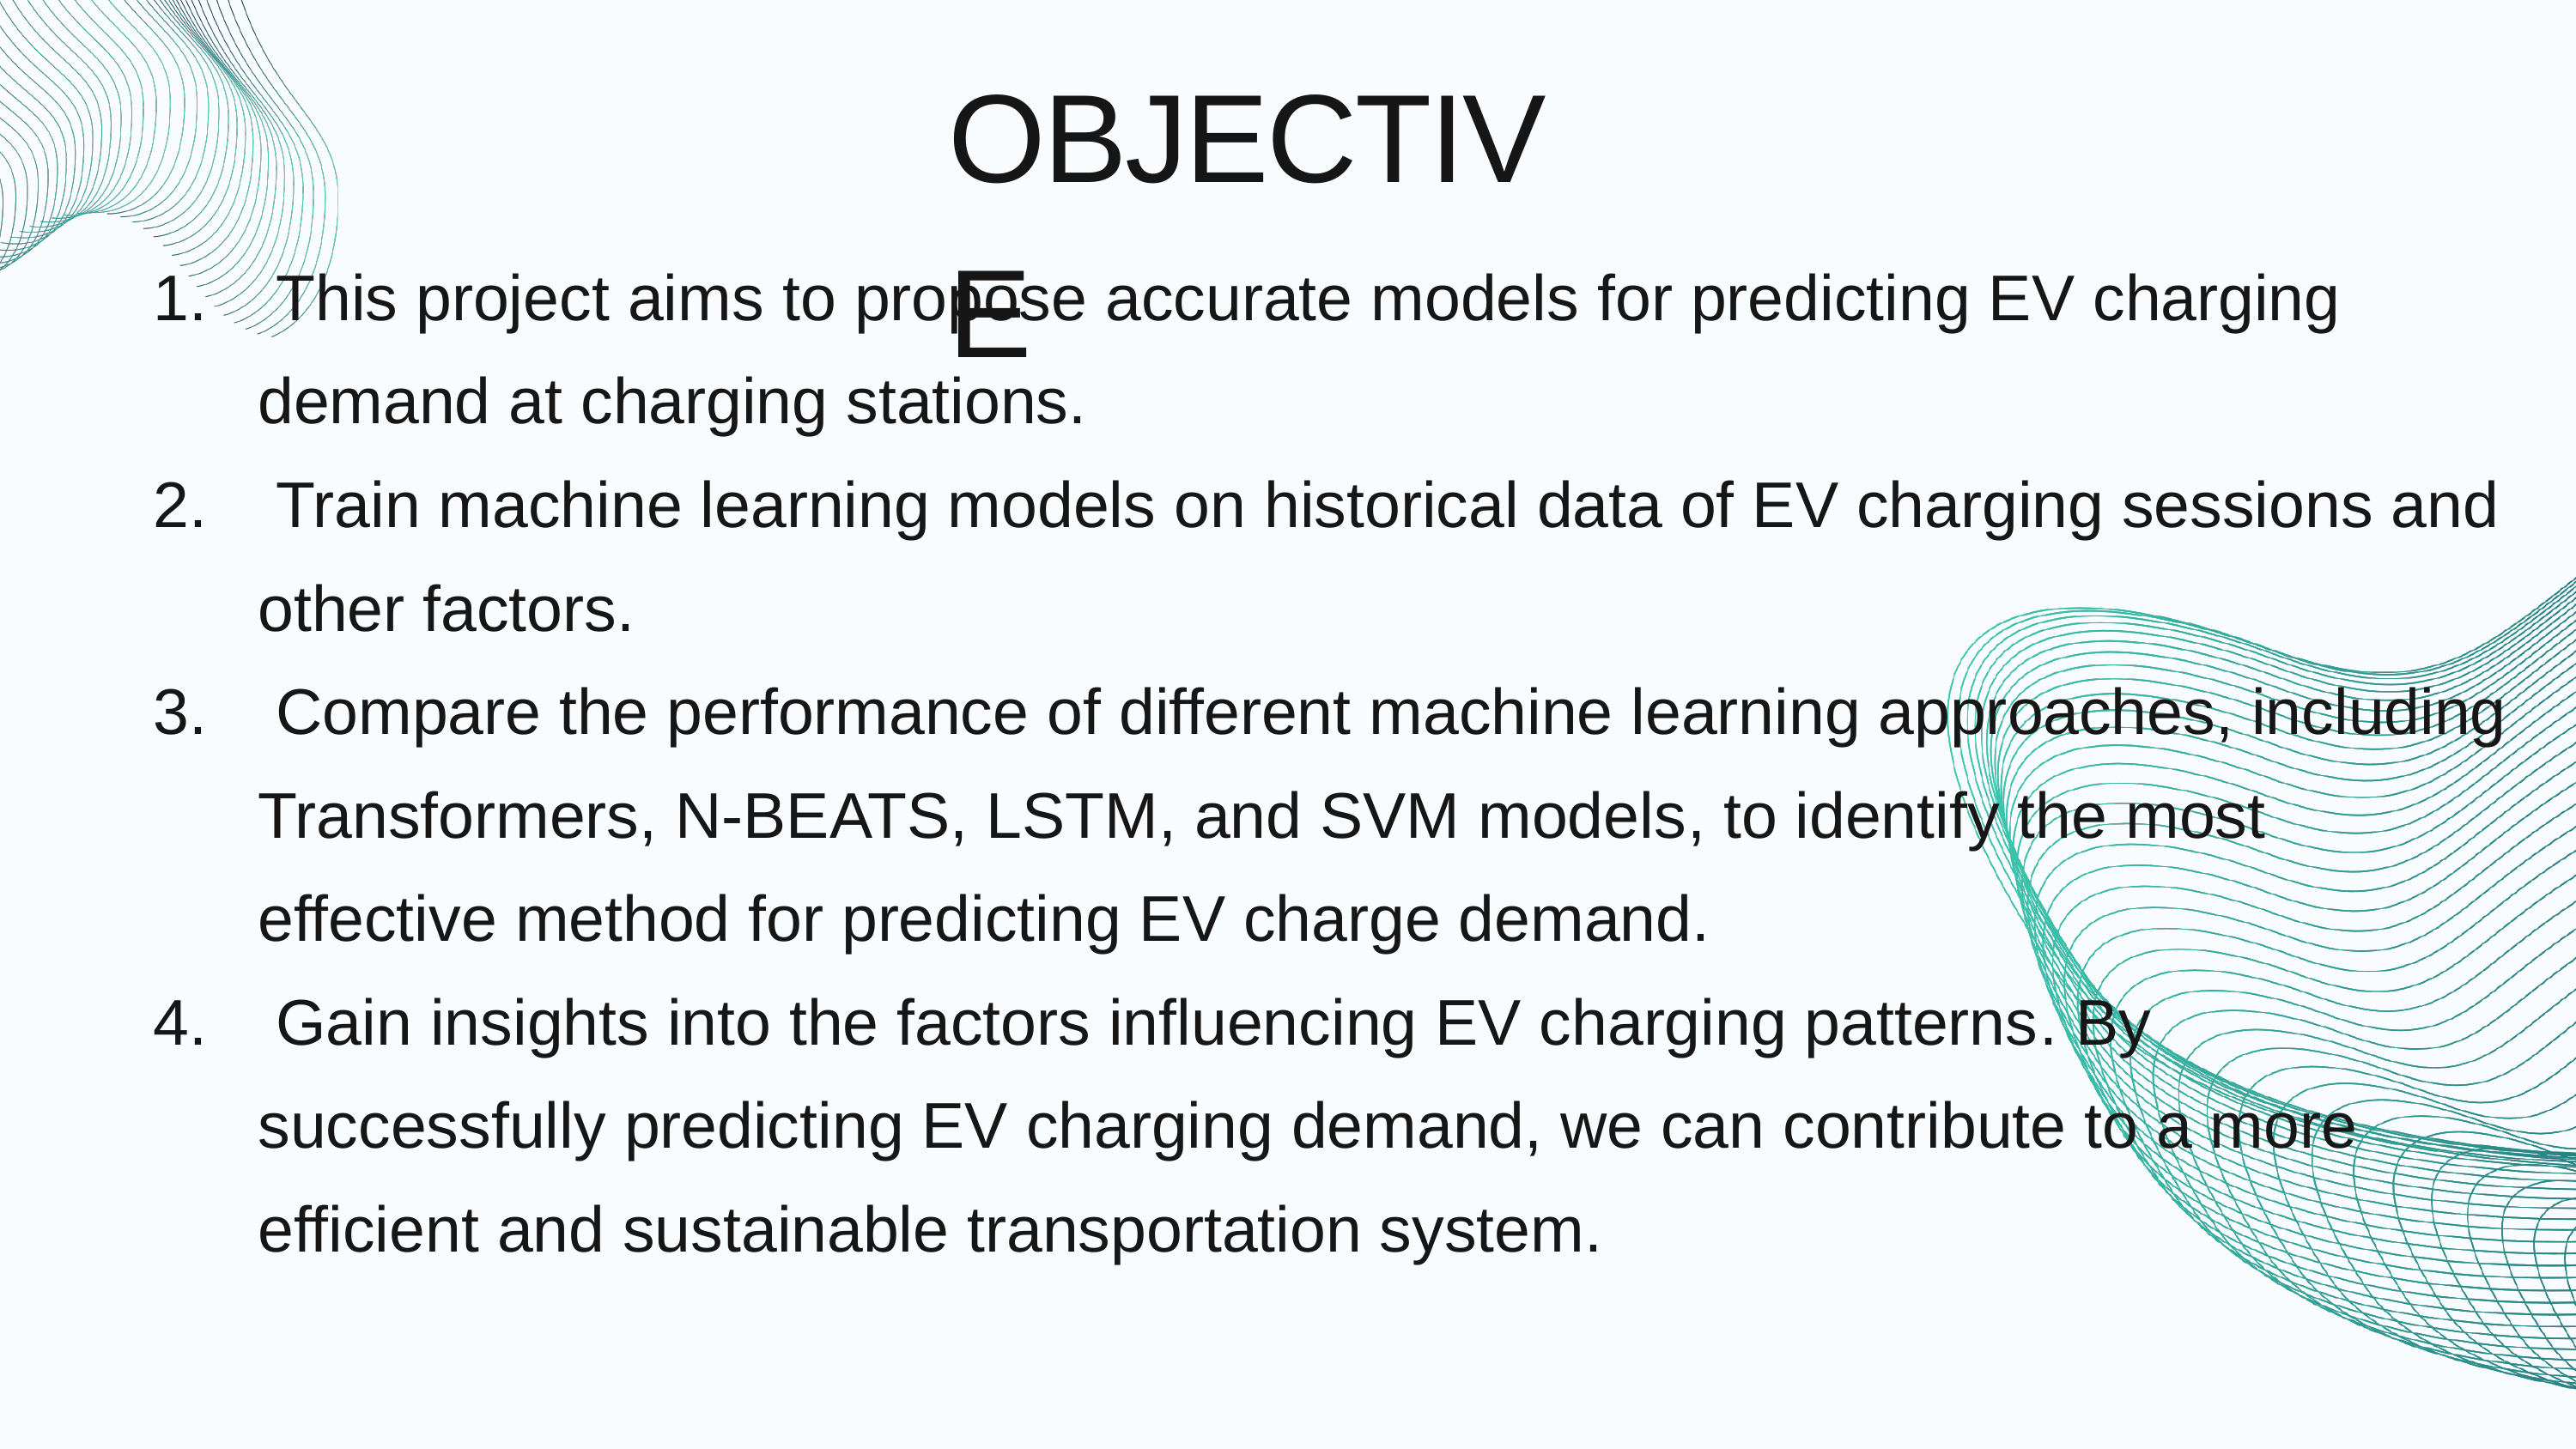

OBJECTIVE
 This project aims to propose accurate models for predicting EV charging demand at charging stations.
 Train machine learning models on historical data of EV charging sessions and other factors.
 Compare the performance of different machine learning approaches, including Transformers, N-BEATS, LSTM, and SVM models, to identify the most effective method for predicting EV charge demand.
 Gain insights into the factors influencing EV charging patterns. By successfully predicting EV charging demand, we can contribute to a more efficient and sustainable transportation system.